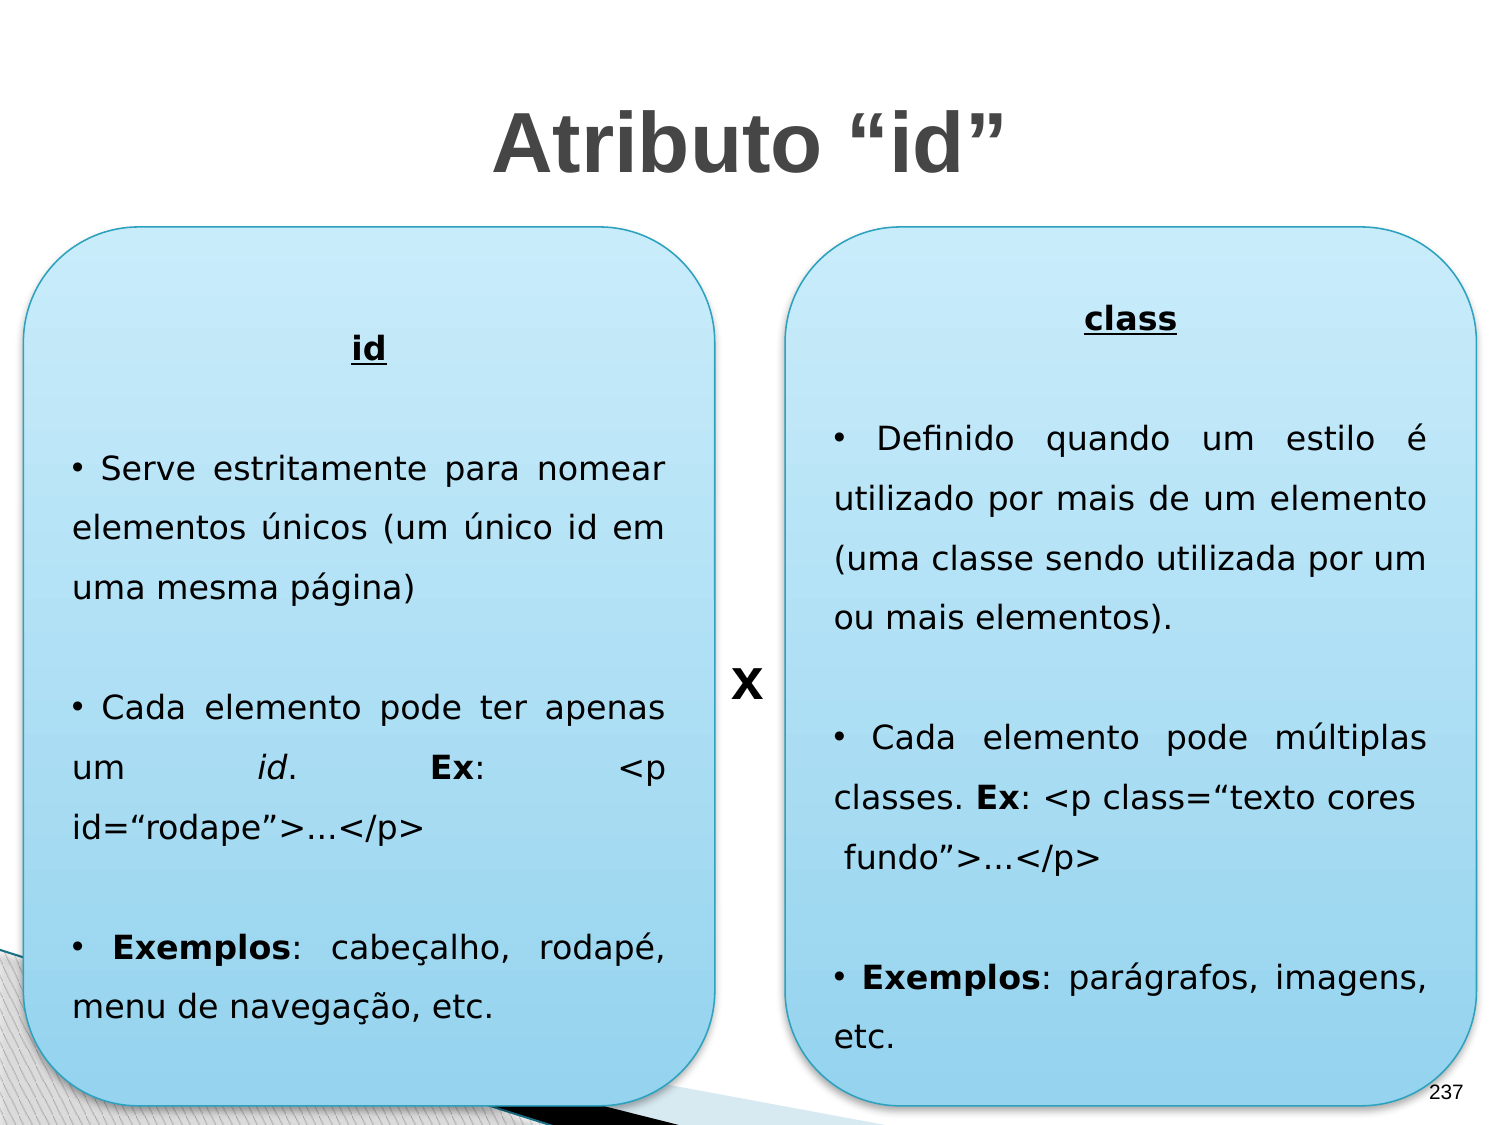

# Atributo “id”
id

 Serve estritamente para nomear elementos únicos (um único id em uma mesma página)

 Cada elemento pode ter apenas um id. Ex: <p id=“rodape”>...</p>

 Exemplos: cabeçalho, rodapé, menu de navegação, etc.
class

 Definido quando um estilo é utilizado por mais de um elemento (uma classe sendo utilizada por um ou mais elementos).

 Cada elemento pode múltiplas classes. Ex: <p class=“texto cores   fundo”>...</p>

 Exemplos: parágrafos, imagens, etc.
x
237